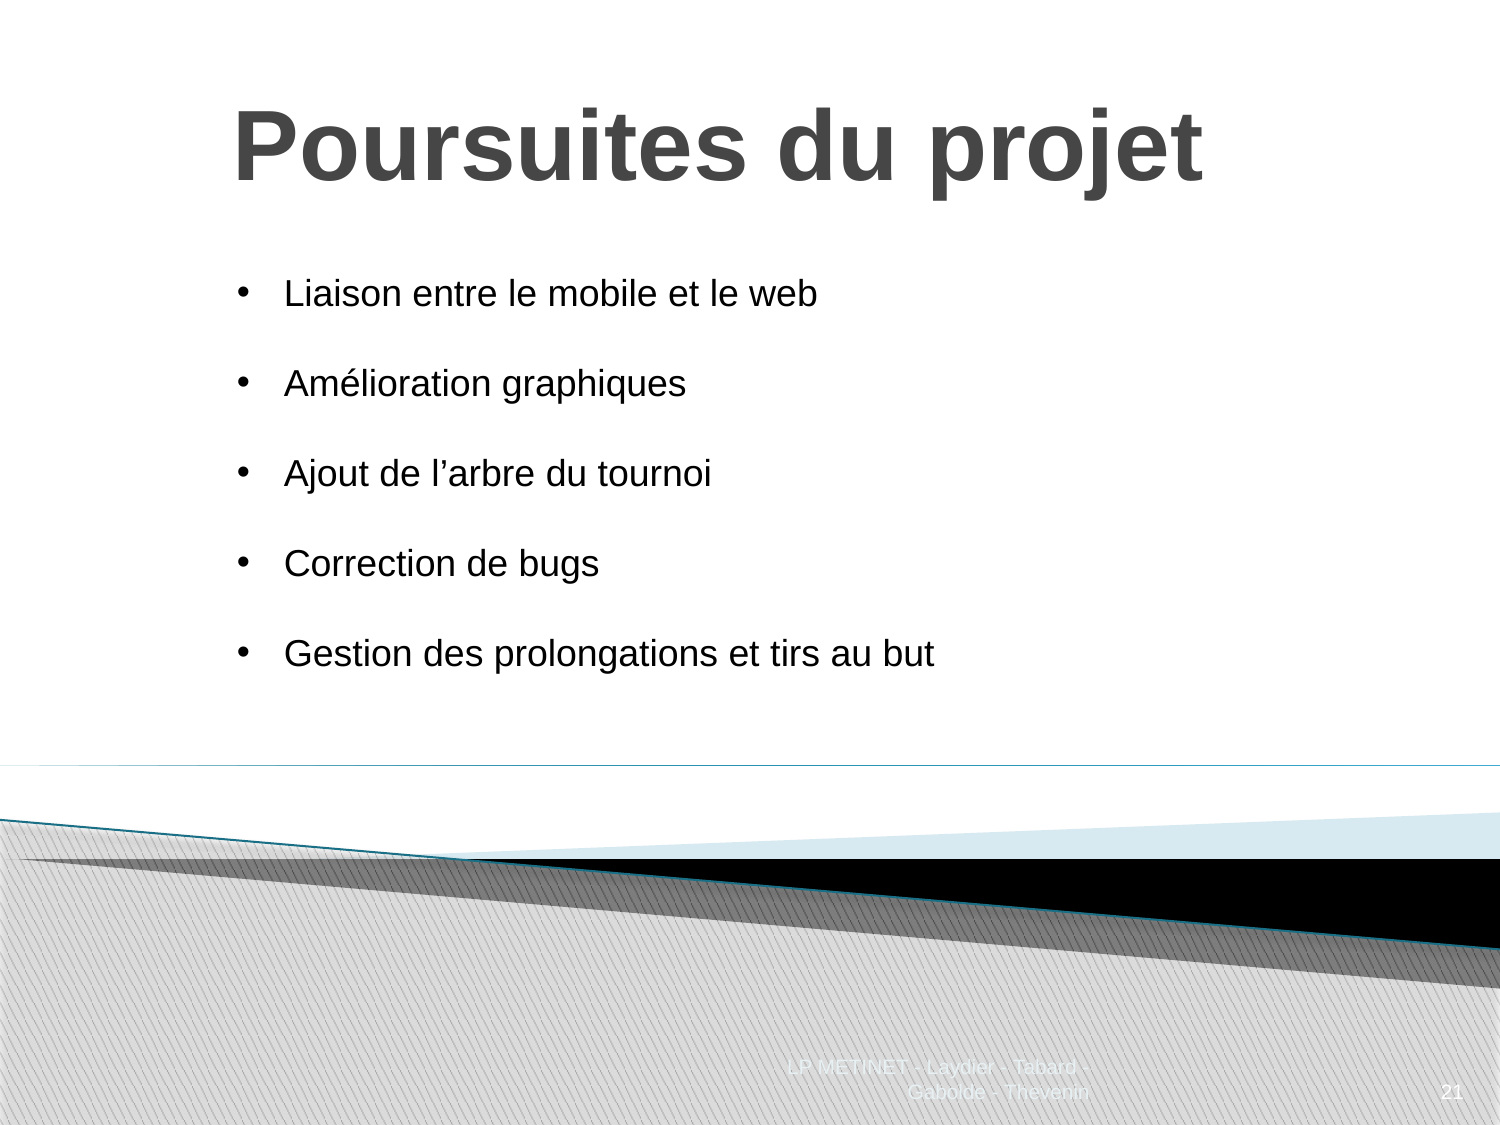

# Poursuites du projet
Liaison entre le mobile et le web

Amélioration graphiques

Ajout de l’arbre du tournoi

Correction de bugs

Gestion des prolongations et tirs au but

LP METINET - Laydier - Tabard - Gabolde - Thevenin
21